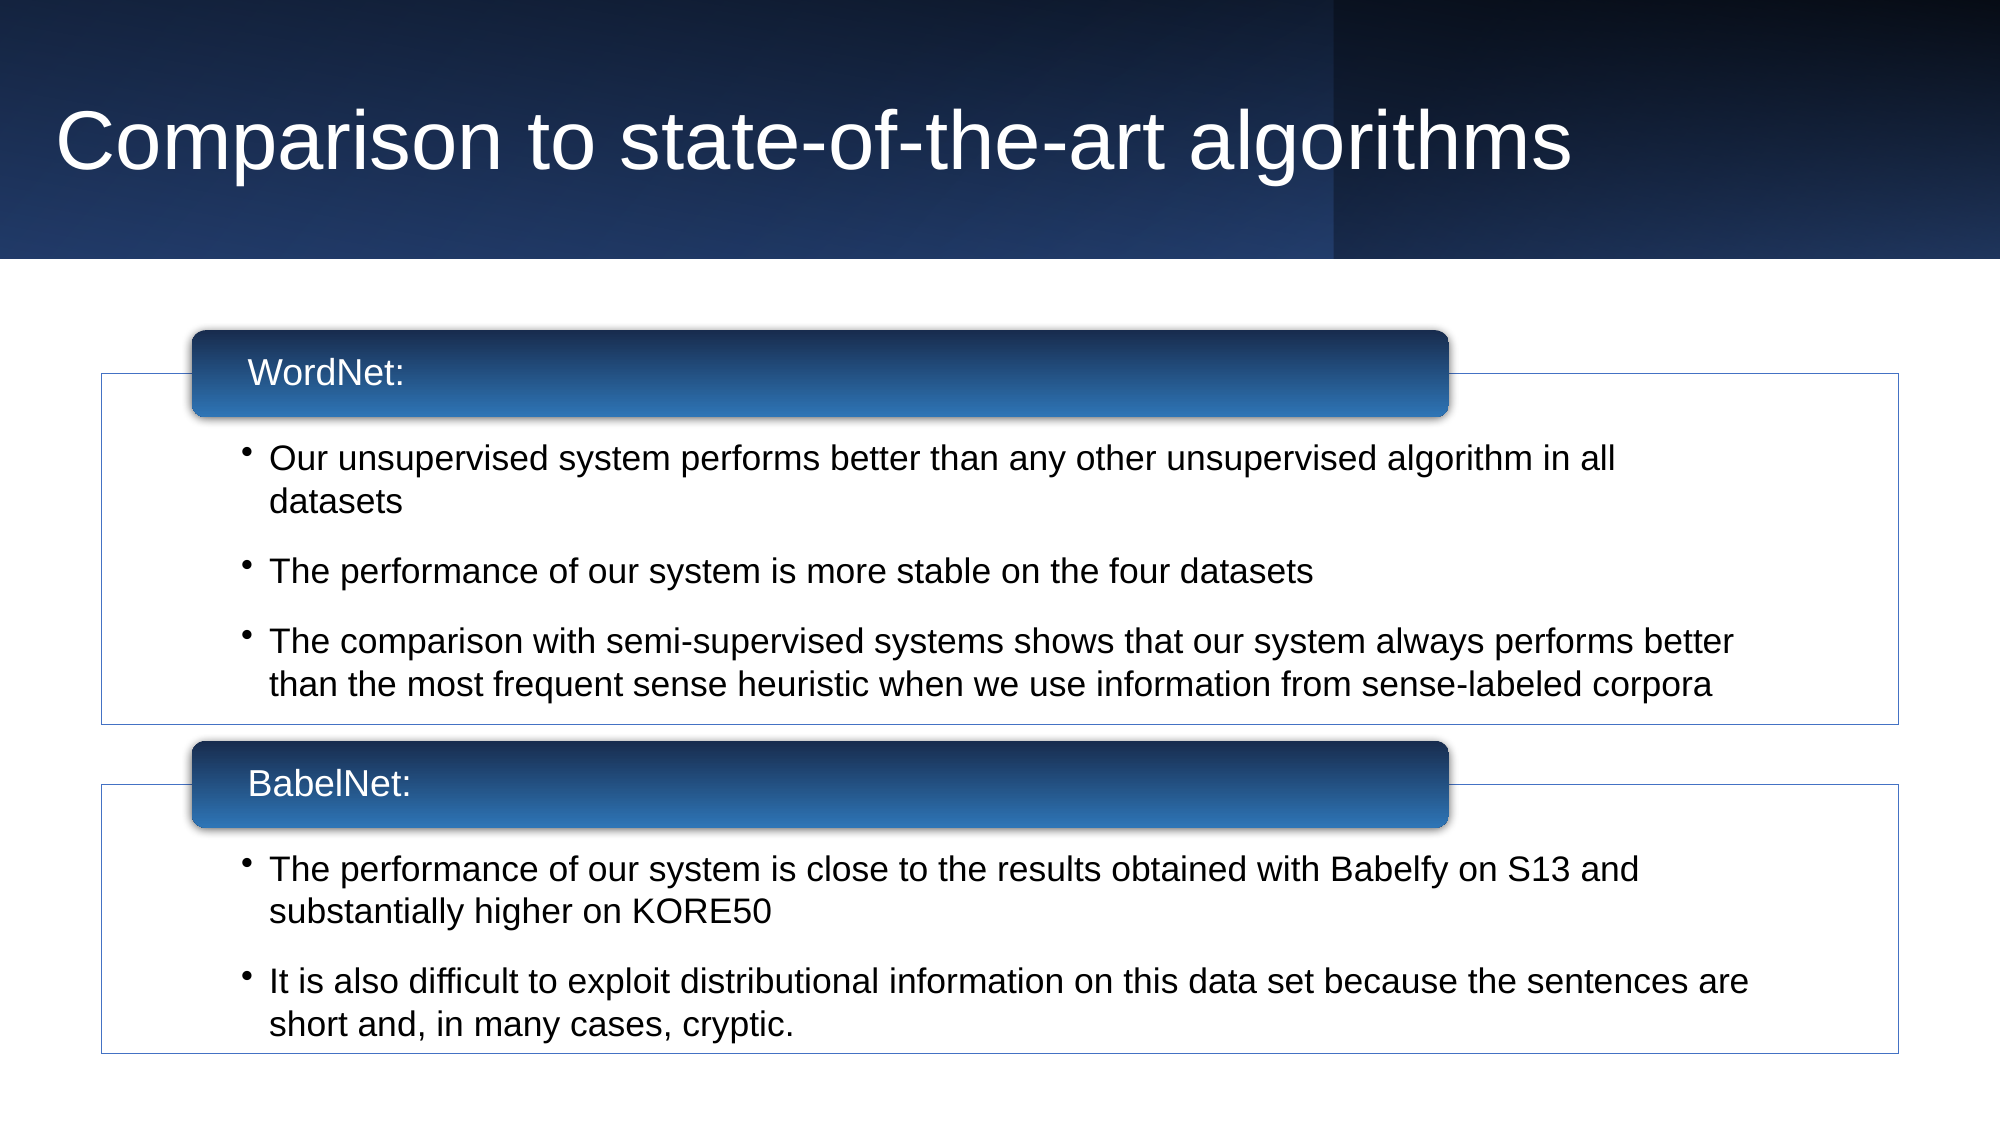

Comparison to state-of-the-art algorithms

Our unsupervised system performs better than any other unsupervised algorithm in all datasets

The performance of our system is more stable on the four datasets

The comparison with semi-supervised systems shows that our system always performs better than the most frequent sense heuristic when we use information from sense-labeled corpora
WordNet:
The performance of our system is close to the results obtained with Babelfy on S13 and substantially higher on KORE50

It is also difficult to exploit distributional information on this data set because the sentences are short and, in many cases, cryptic.
BabelNet: